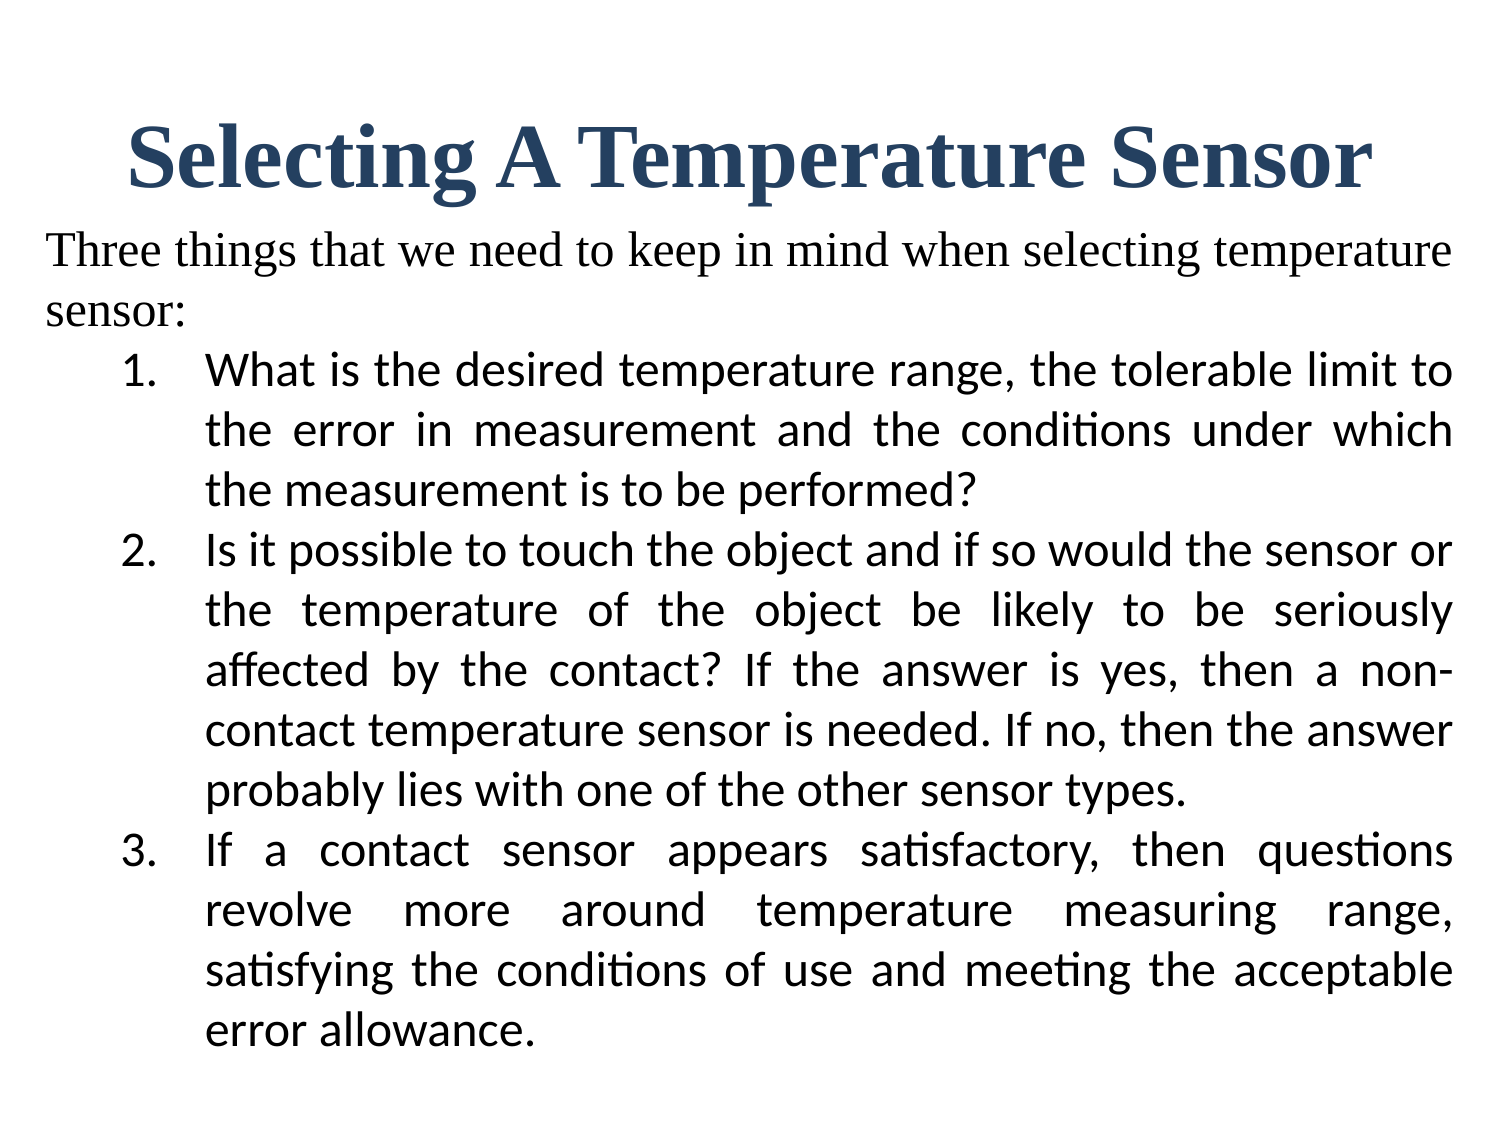

# Selecting A Temperature Sensor
Three things that we need to keep in mind when selecting temperature sensor:
What is the desired temperature range, the tolerable limit to the error in measurement and the conditions under which the measurement is to be performed?
Is it possible to touch the object and if so would the sensor or the temperature of the object be likely to be seriously affected by the contact? If the answer is yes, then a non-contact temperature sensor is needed. If no, then the answer probably lies with one of the other sensor types.
If a contact sensor appears satisfactory, then questions revolve more around temperature measuring range, satisfying the conditions of use and meeting the acceptable error allowance.